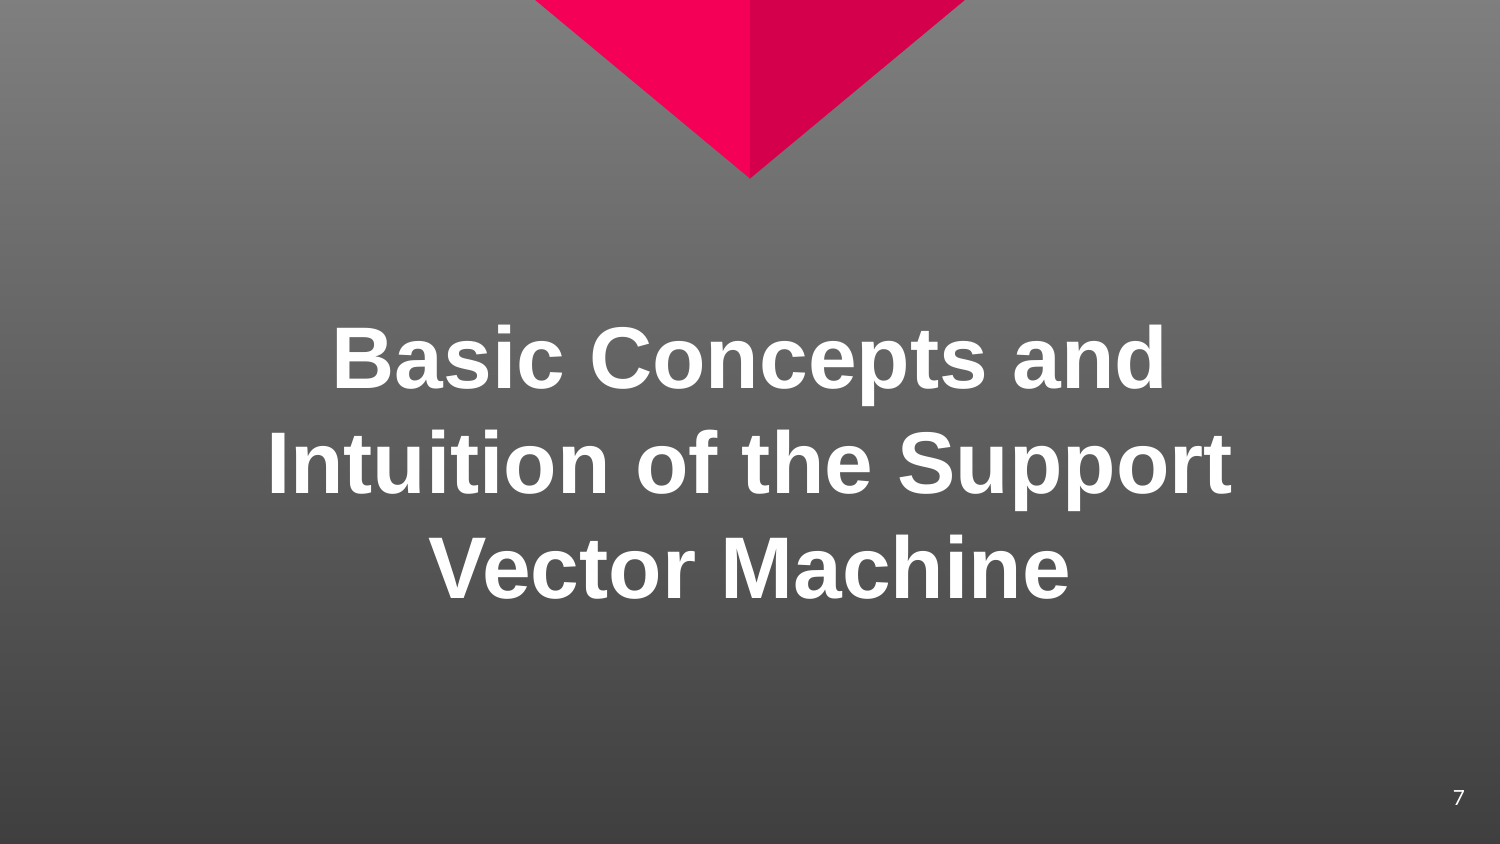

# Basic Concepts and Intuition of the Support Vector Machine
7